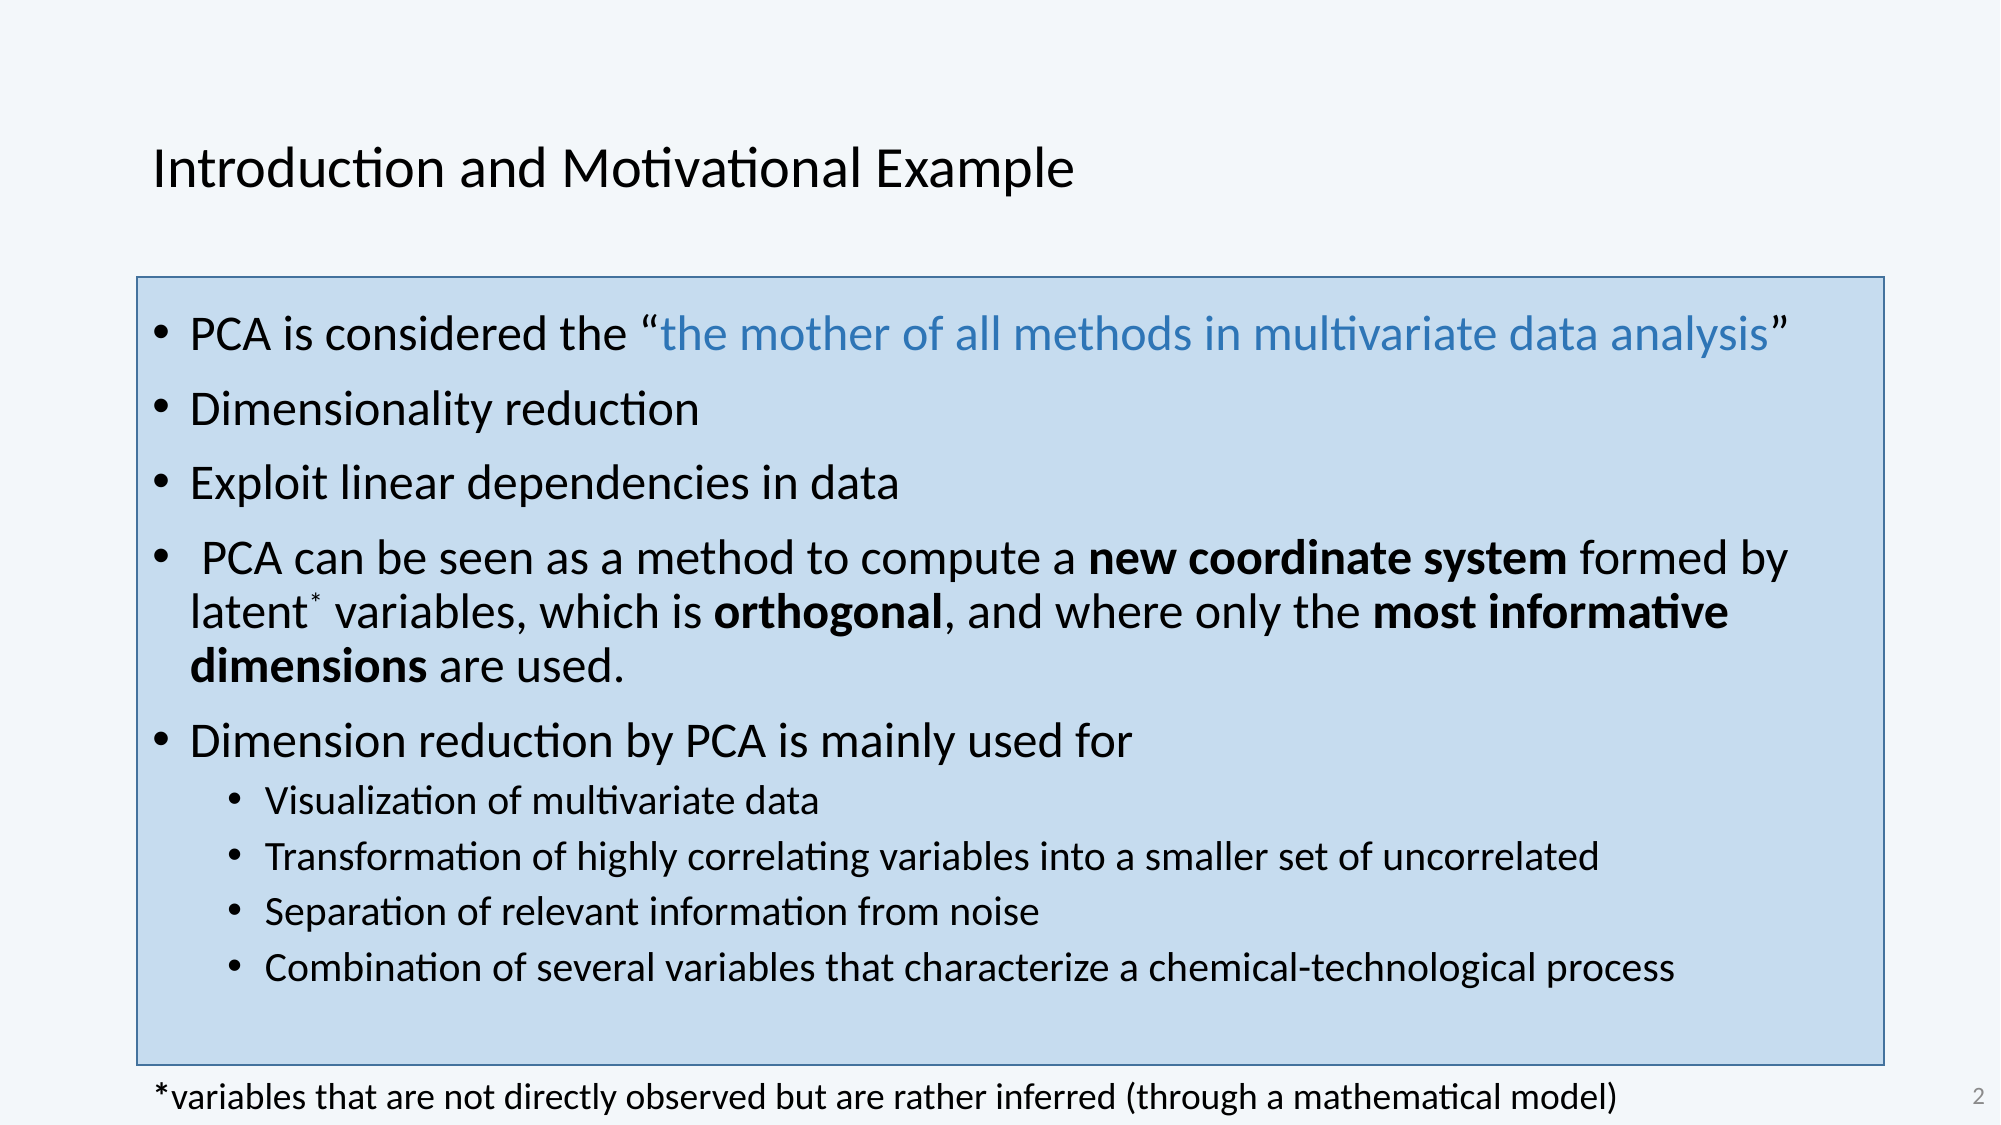

# Introduction and Motivational Example

PCA is considered the “the mother of all methods in multivariate data analysis”
Dimensionality reduction
Exploit linear dependencies in data
 PCA can be seen as a method to compute a new coordinate system formed by latent* variables, which is orthogonal, and where only the most informative dimensions are used.
Dimension reduction by PCA is mainly used for
Visualization of multivariate data
Transformation of highly correlating variables into a smaller set of uncorrelated
Separation of relevant information from noise
Combination of several variables that characterize a chemical-technological process
*variables that are not directly observed but are rather inferred (through a mathematical model)
2